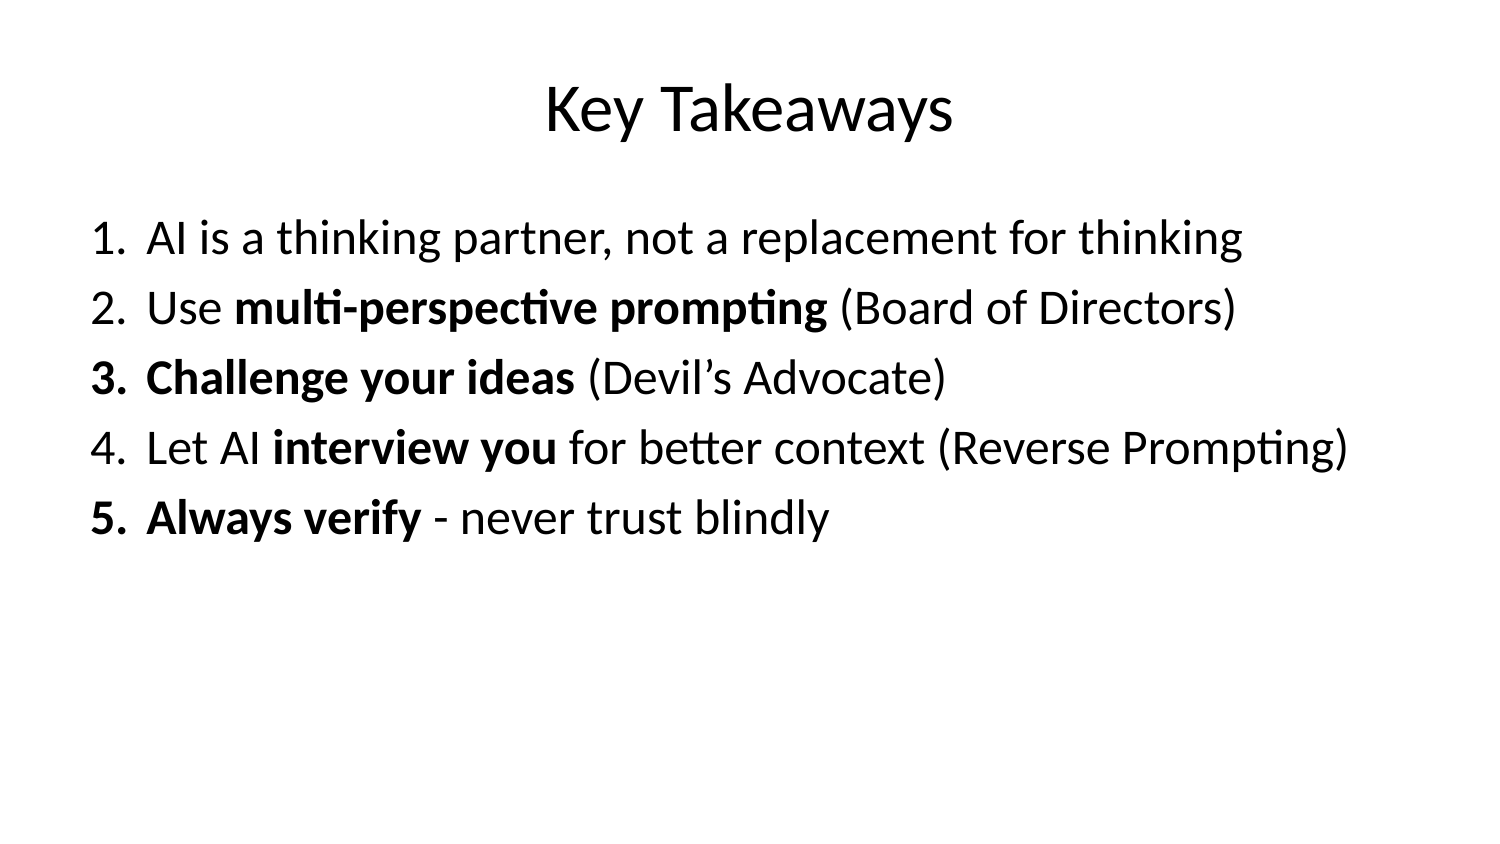

# Key Takeaways
AI is a thinking partner, not a replacement for thinking
Use multi-perspective prompting (Board of Directors)
Challenge your ideas (Devil’s Advocate)
Let AI interview you for better context (Reverse Prompting)
Always verify - never trust blindly